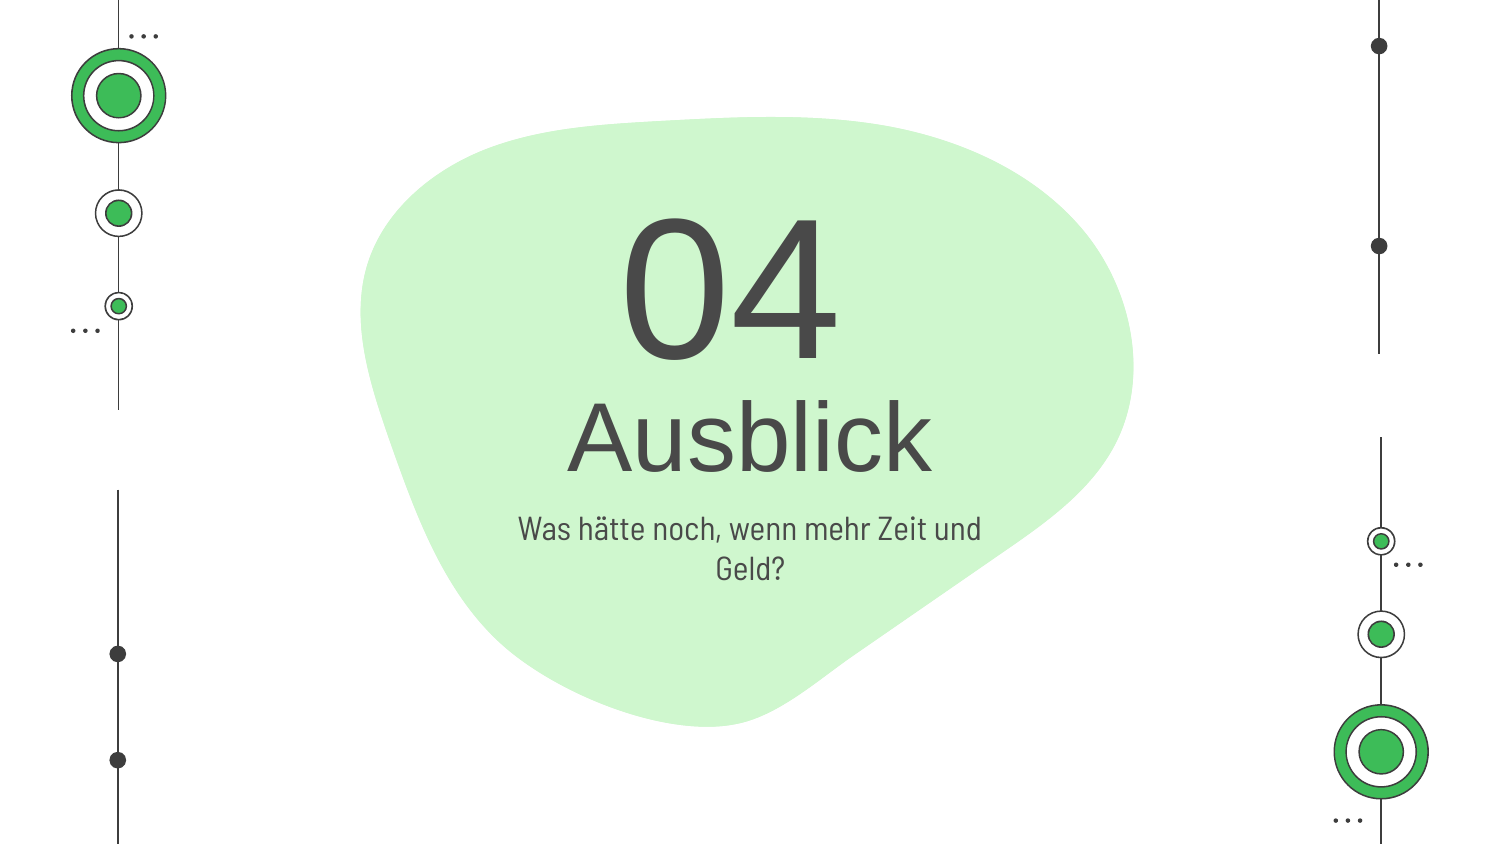

04
# Ausblick
Was hätte noch, wenn mehr Zeit und Geld?